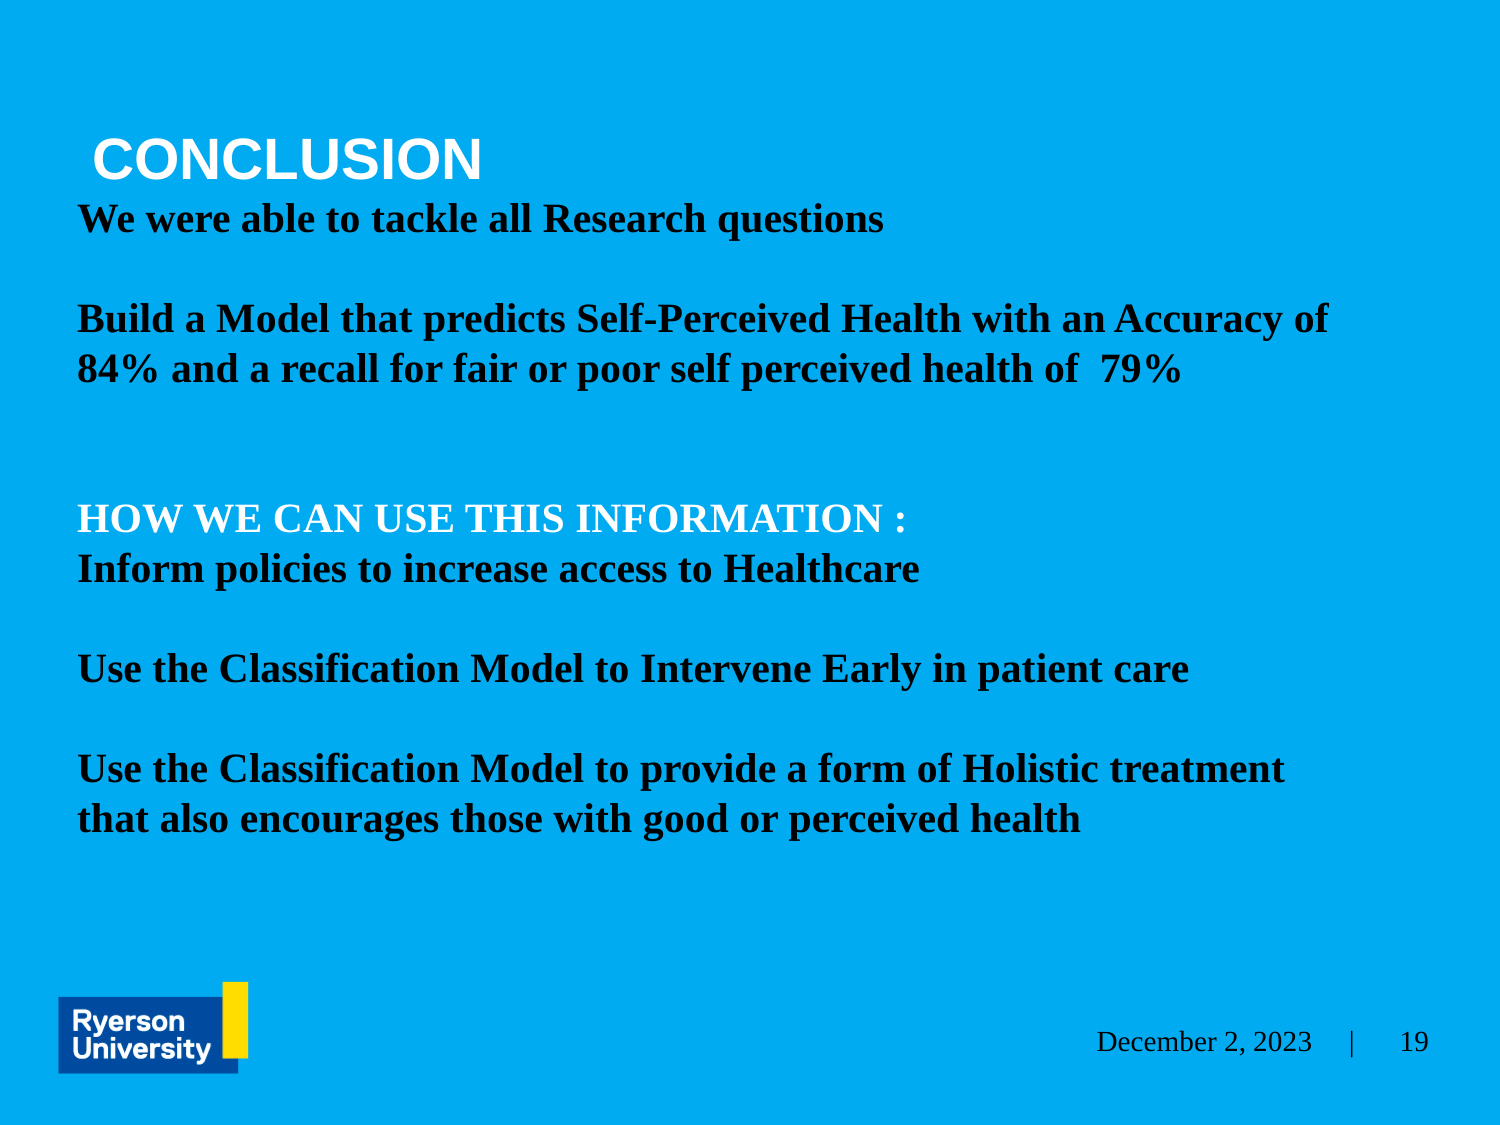

# CONCLUSION
We were able to tackle all Research questions

Build a Model that predicts Self-Perceived Health with an Accuracy of 84% and a recall for fair or poor self perceived health of  79%

HOW WE CAN USE THIS INFORMATION :
Inform policies to increase access to Healthcare

Use the Classification Model to Intervene Early in patient care

Use the Classification Model to provide a form of Holistic treatment      that also encourages those with good or perceived health
19
December 2, 2023     |